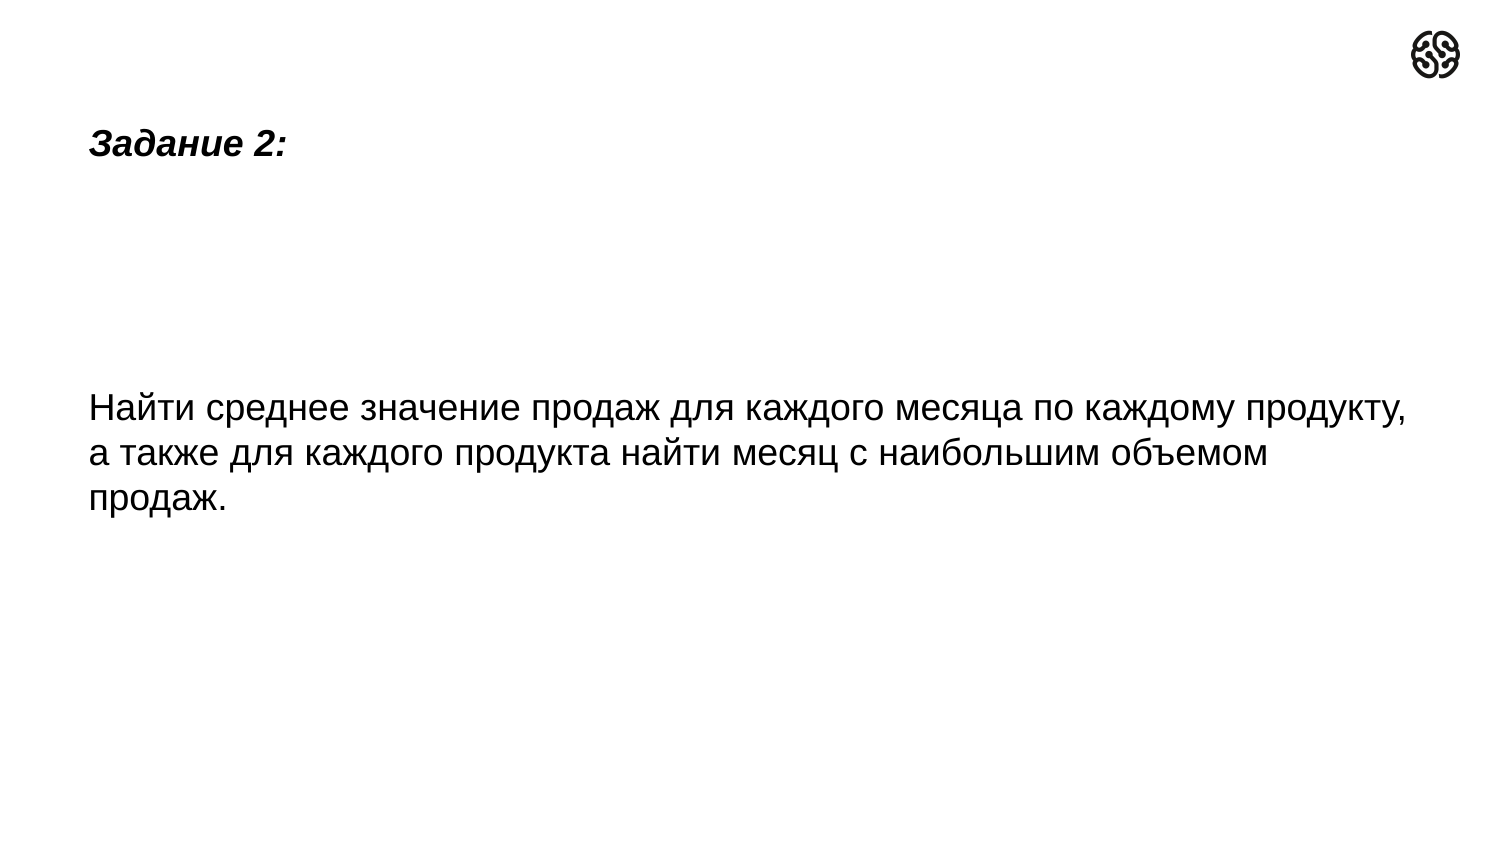

Задание 2:

Найти среднее значение продаж для каждого месяца по каждому продукту, а также для каждого продукта найти месяц с наибольшим объемом продаж.